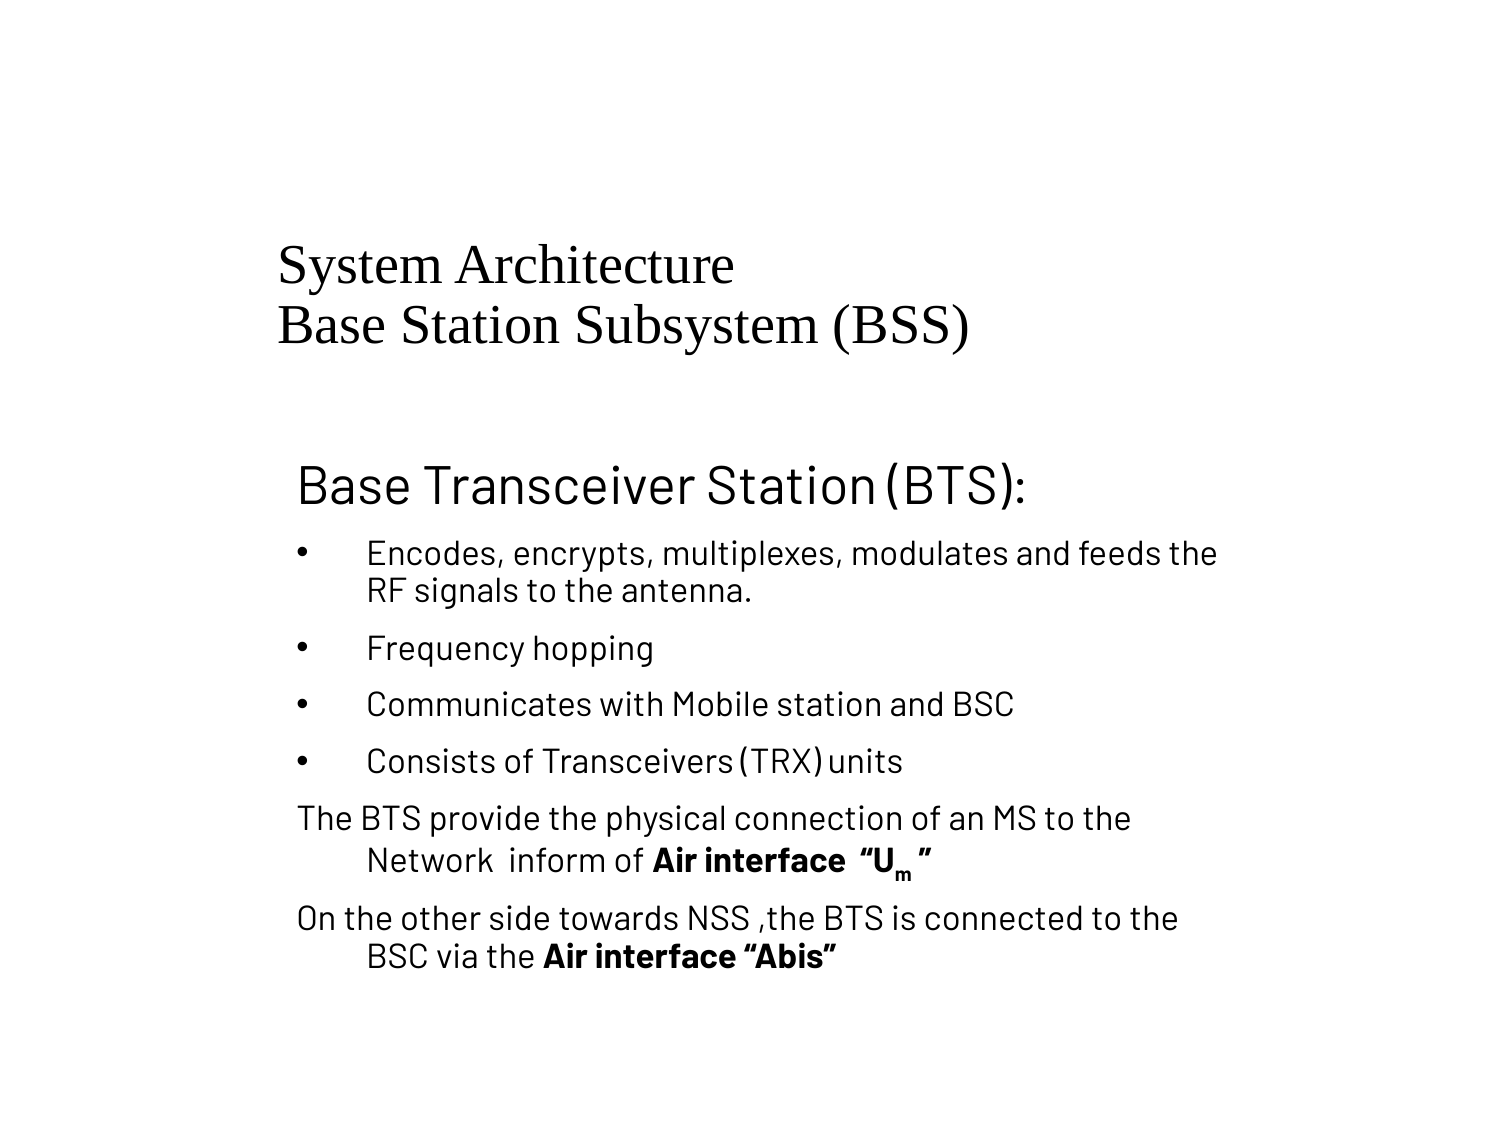

# System Architecture Base Station Subsystem (BSS)
Base Transceiver Station (BTS):
Encodes, encrypts, multiplexes, modulates and feeds the RF signals to the antenna.
Frequency hopping
Communicates with Mobile station and BSC
Consists of Transceivers (TRX) units
The BTS provide the physical connection of an MS to the Network  inform of Air interface  “Um ”
On the other side towards NSS ,the BTS is connected to the BSC via the Air interface “Abis”